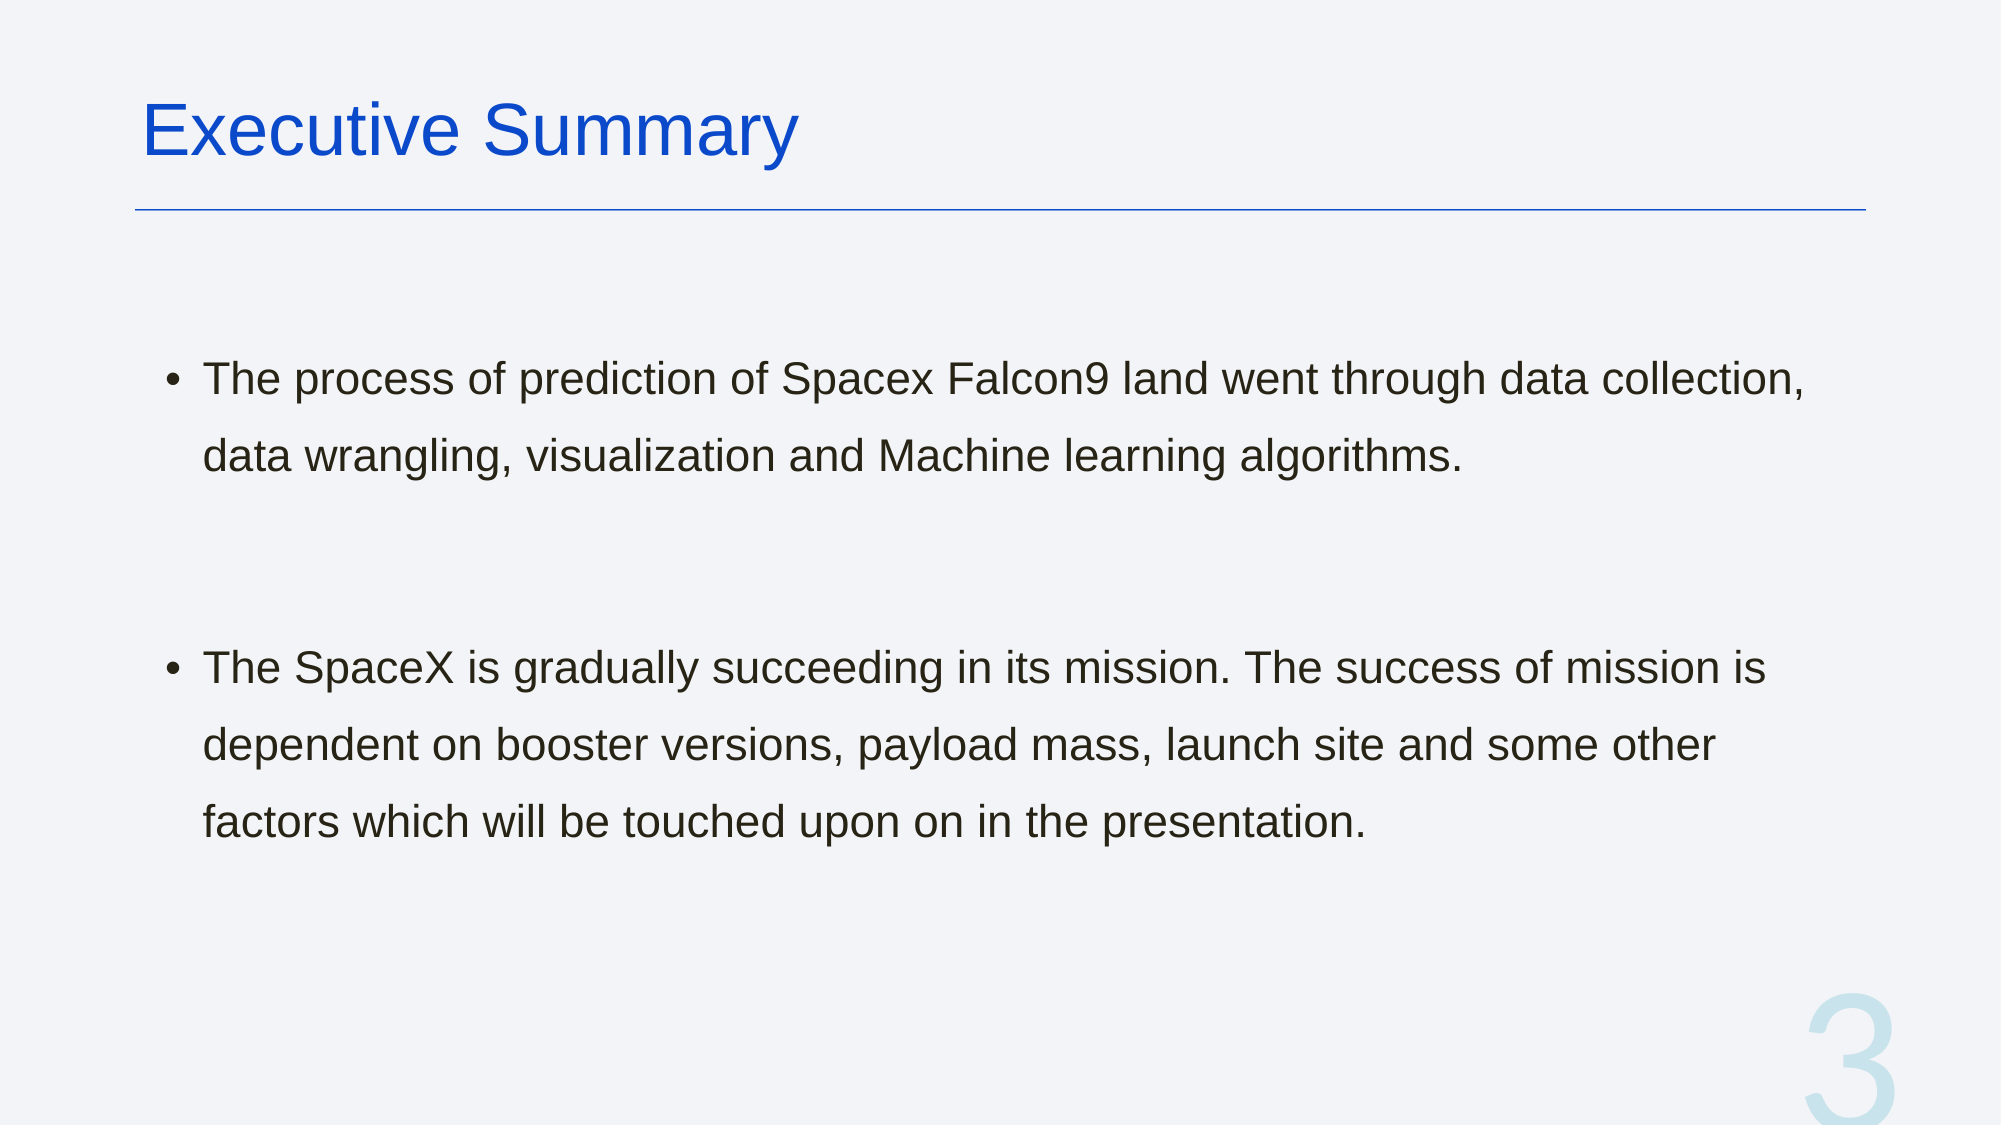

Executive Summary
The process of prediction of Spacex Falcon9 land went through data collection, data wrangling, visualization and Machine learning algorithms.

The SpaceX is gradually succeeding in its mission. The success of mission is dependent on booster versions, payload mass, launch site and some other factors which will be touched upon on in the presentation.
3